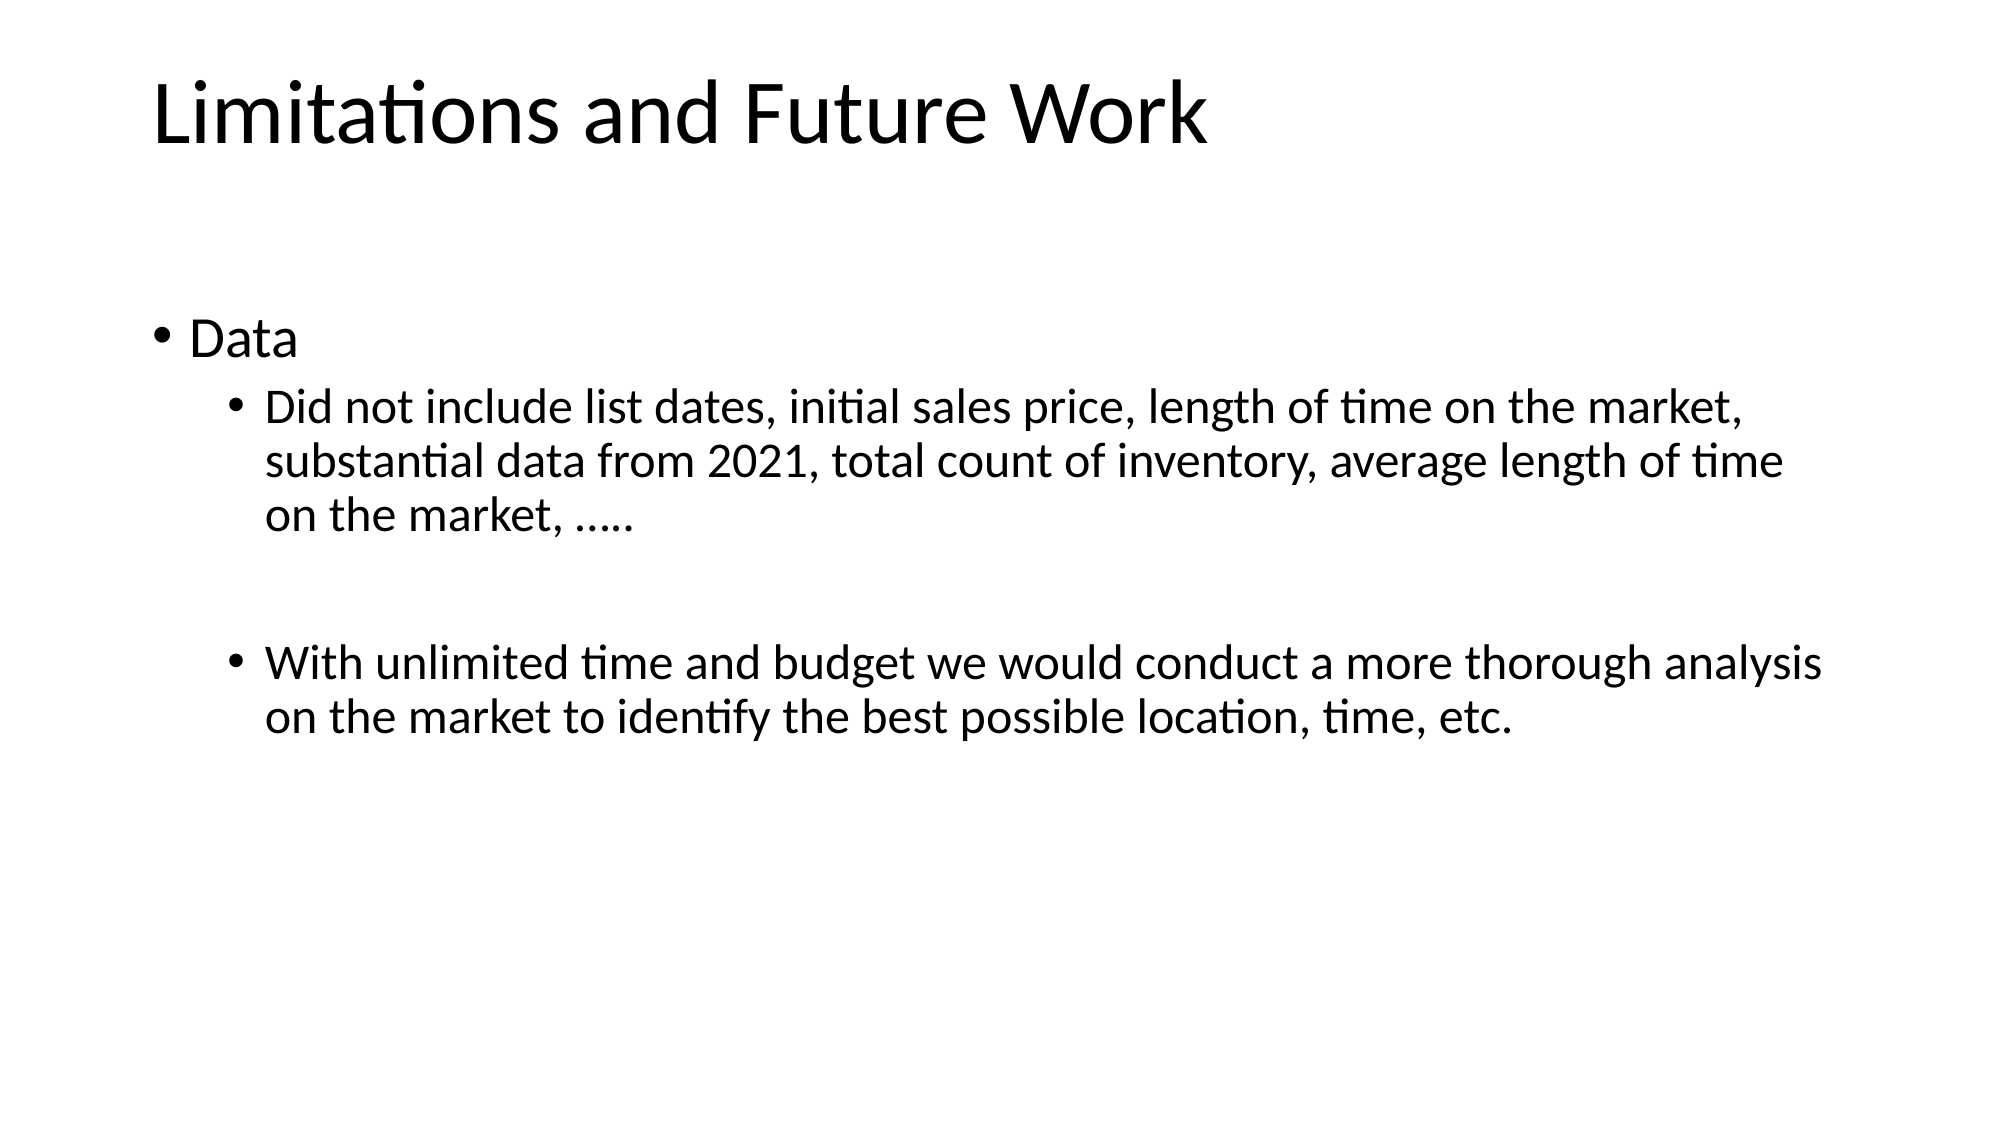

# Limitations and Future Work
Data
Did not include list dates, initial sales price, length of time on the market, substantial data from 2021, total count of inventory, average length of time on the market, …..

With unlimited time and budget we would conduct a more thorough analysis on the market to identify the best possible location, time, etc.